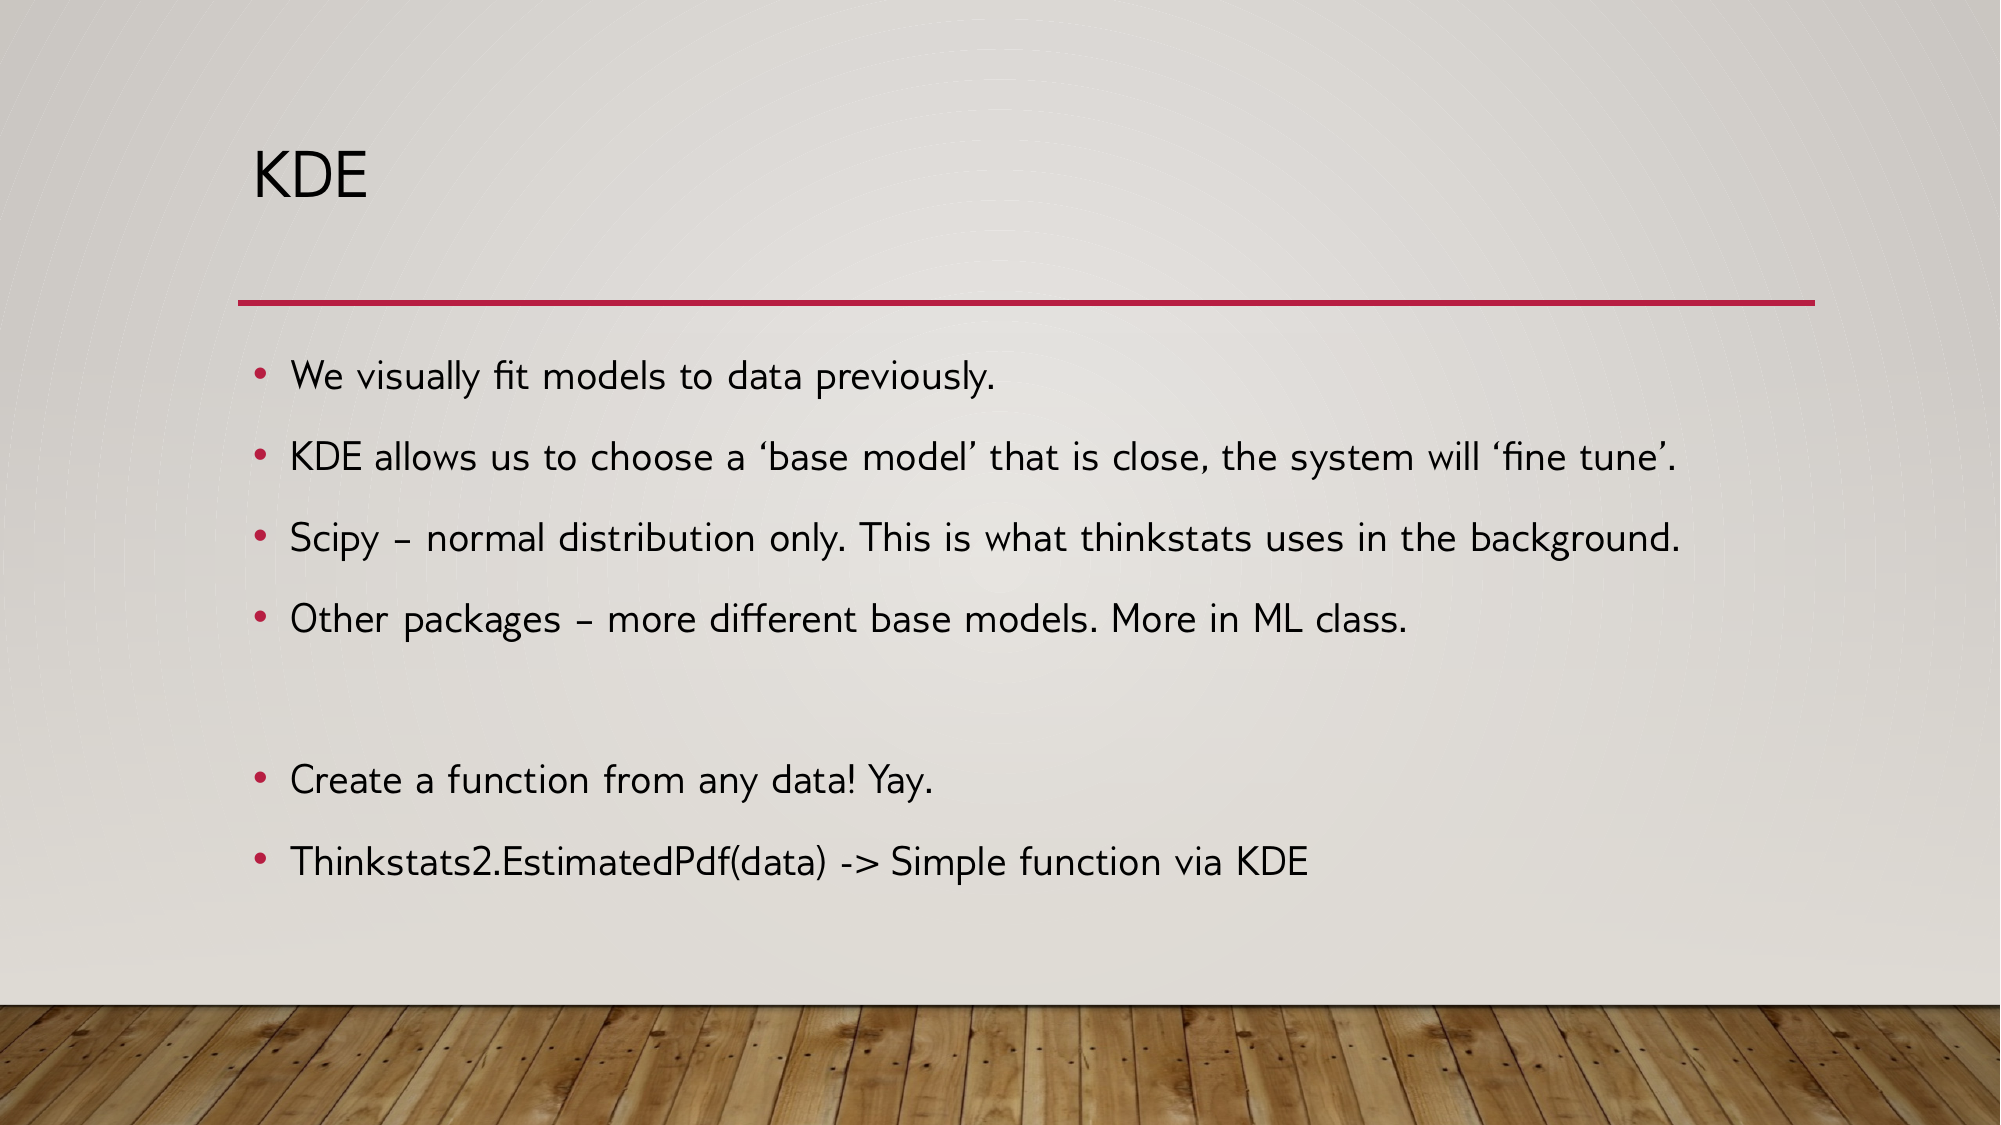

# KDE
We visually fit models to data previously.
KDE allows us to choose a ‘base model’ that is close, the system will ‘fine tune’.
Scipy – normal distribution only. This is what thinkstats uses in the background.
Other packages – more different base models. More in ML class.

Create a function from any data! Yay.
Thinkstats2.EstimatedPdf(data) -> Simple function via KDE